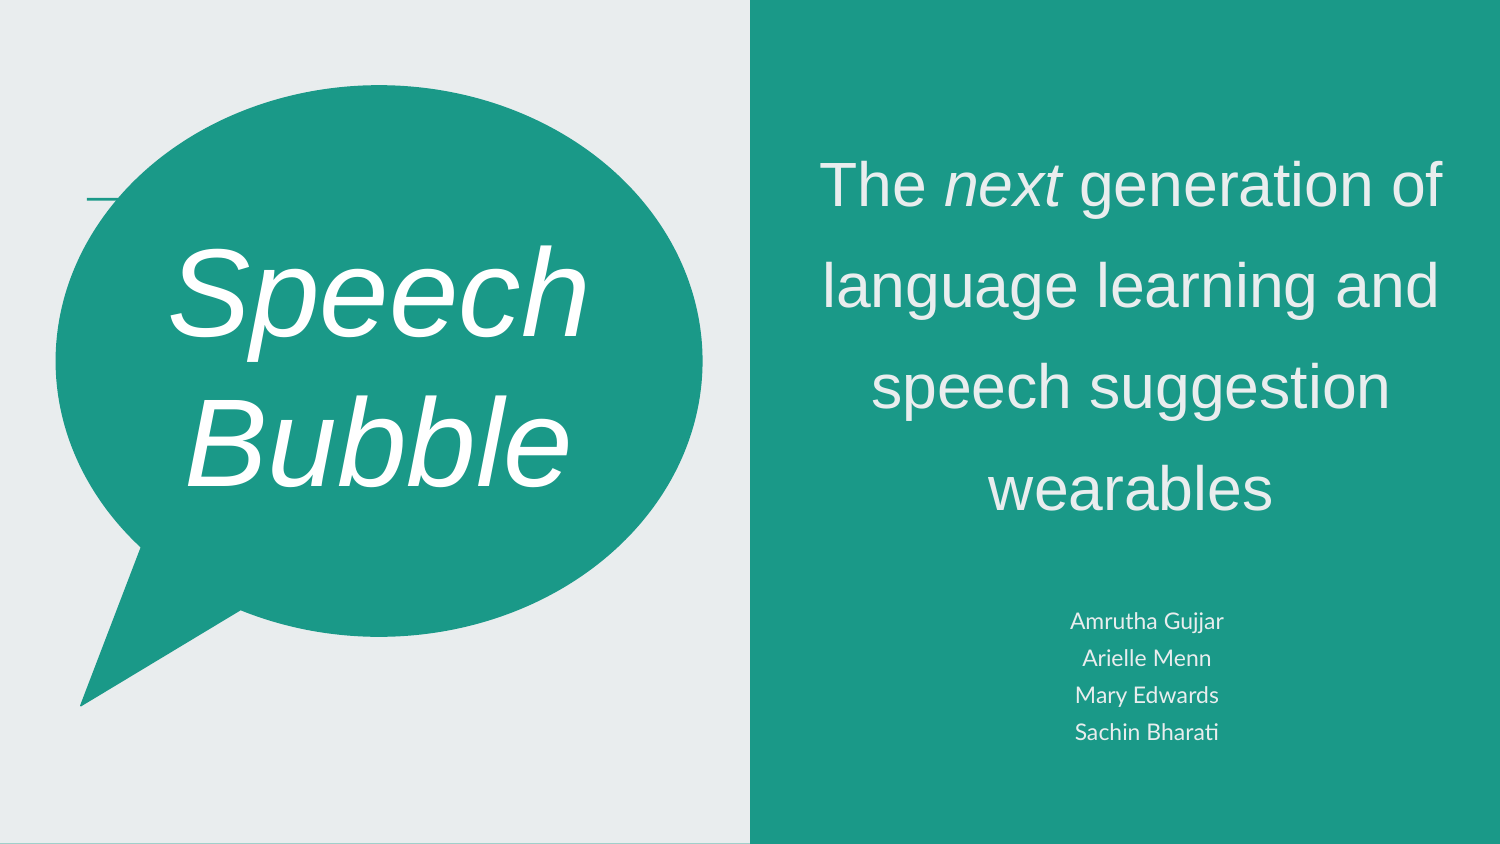

Speech Bubble
The next generation of language learning and speech suggestion wearables

Amrutha Gujjar
Arielle Menn
Mary Edwards
Sachin Bharati